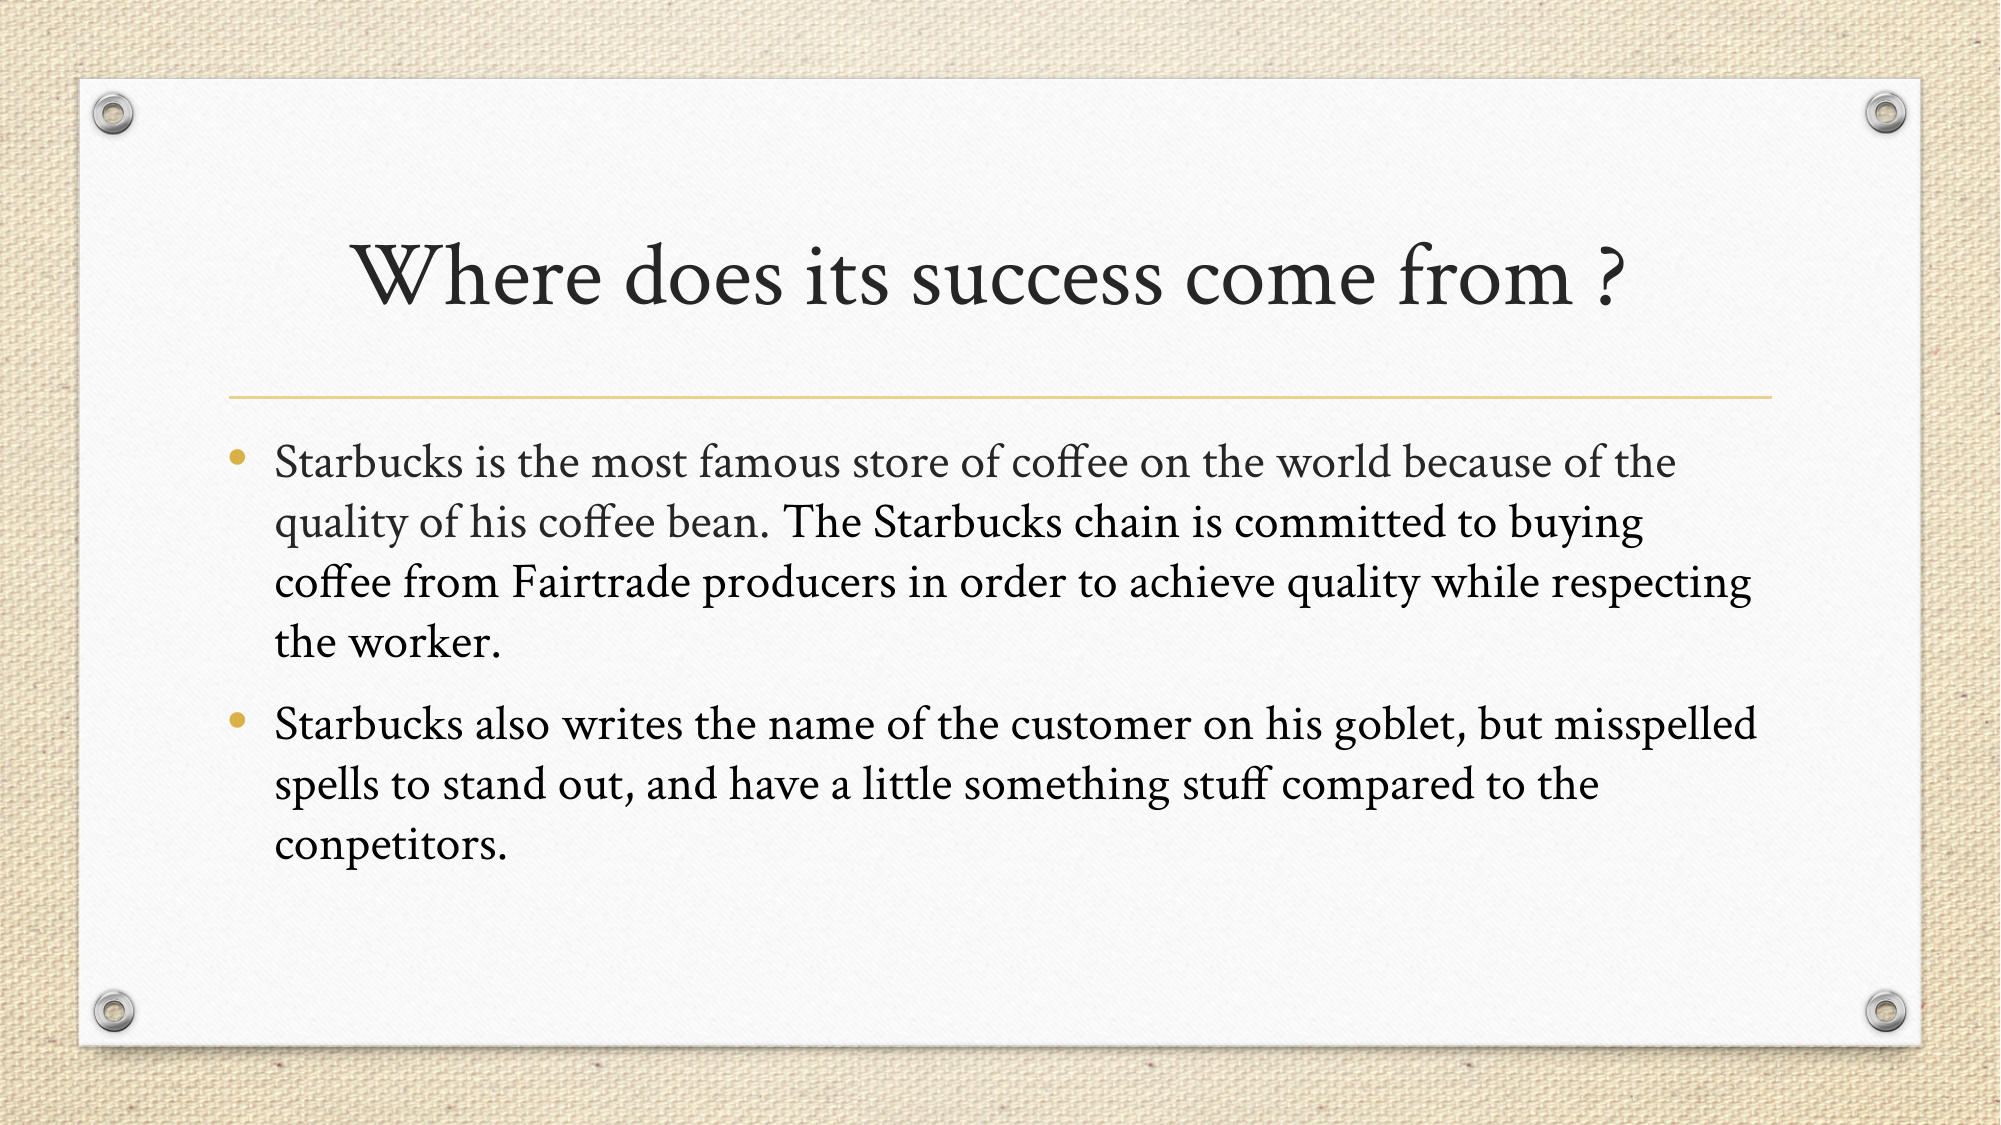

# Where does its success come from ?
Starbucks is the most famous store of coffee on the world because of the quality of his coffee bean. The Starbucks chain is committed to buying coffee from Fairtrade producers in order to achieve quality while respecting the worker.
Starbucks also writes the name of the customer on his goblet, but misspelled spells to stand out, and have a little something stuff compared to the conpetitors.